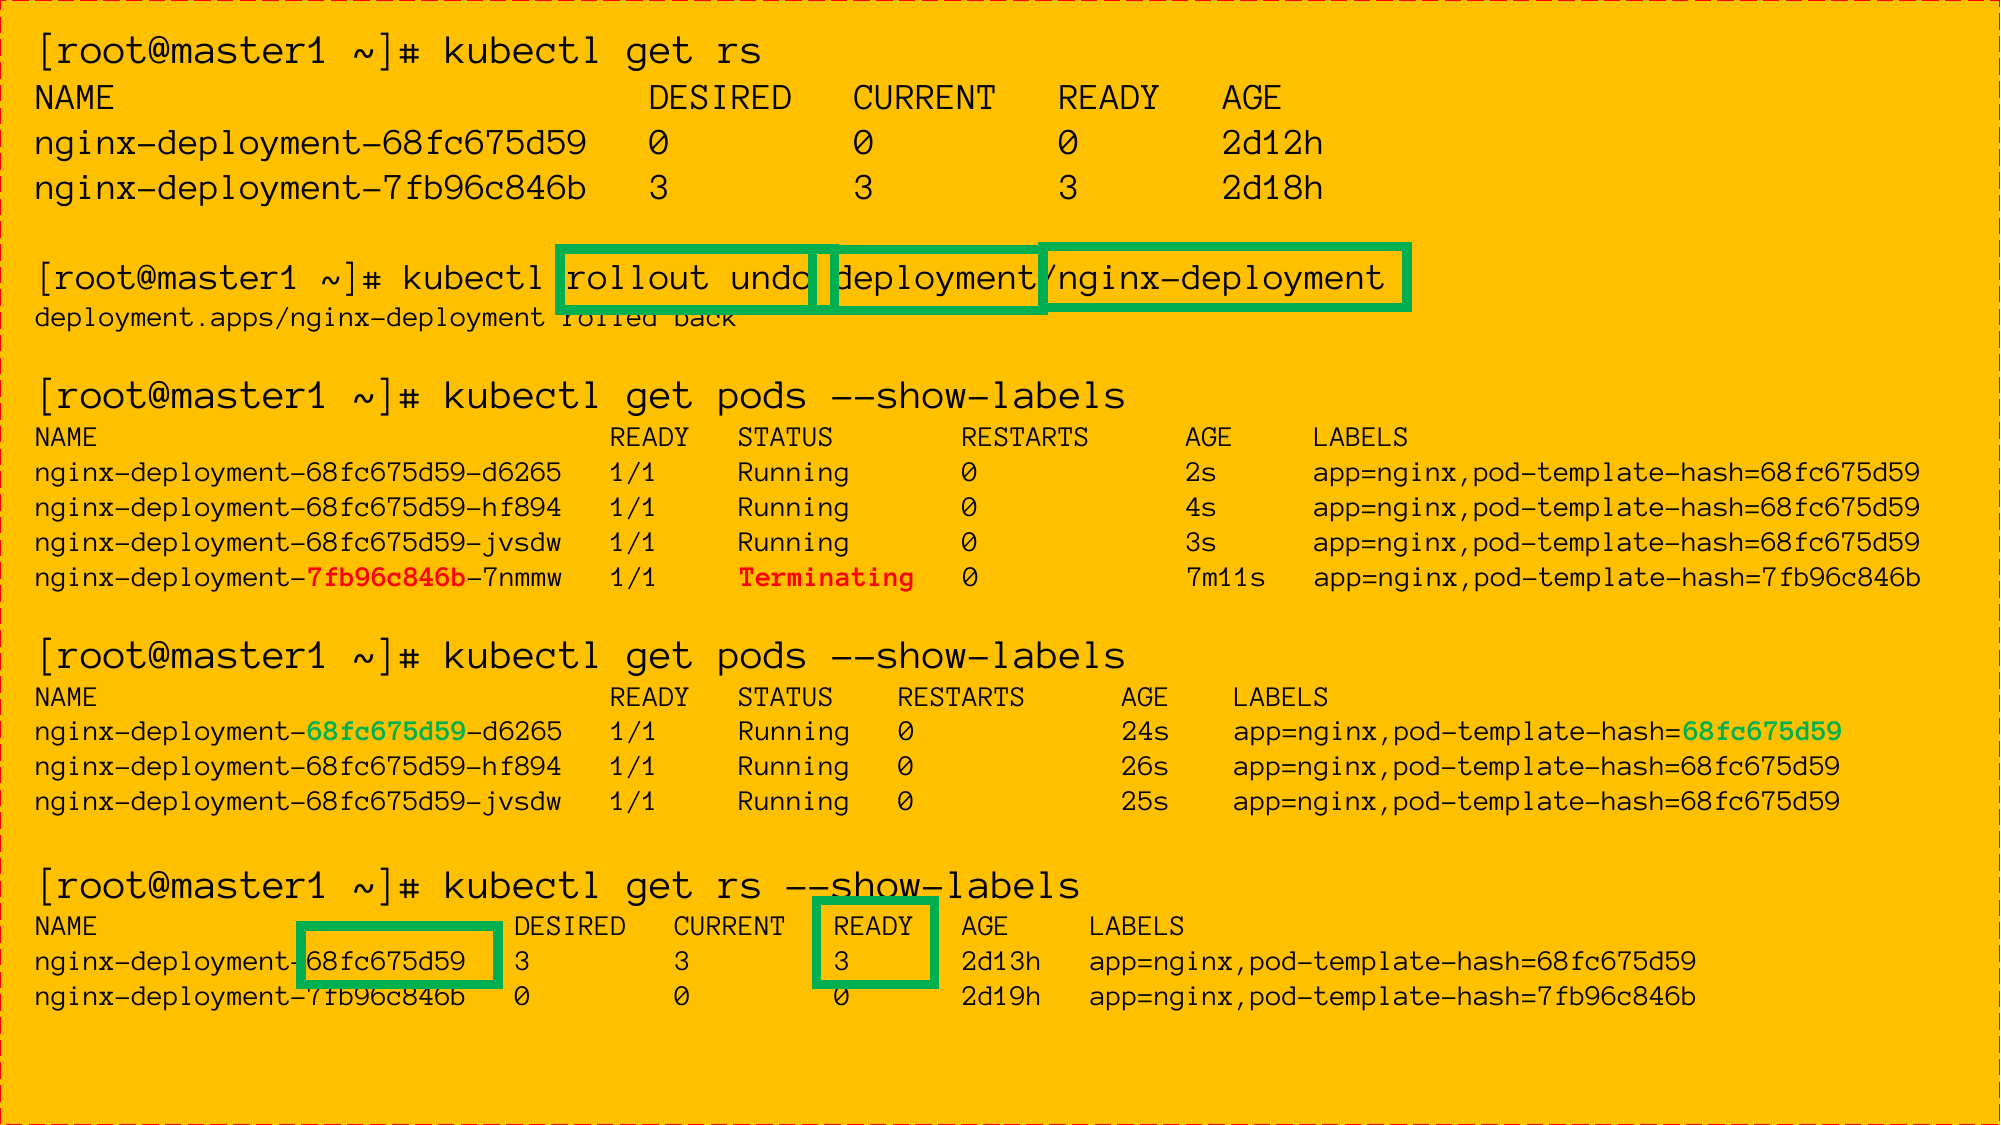

[root@master1 ~]# kubectl get rs
NAME                          DESIRED   CURRENT   READY   AGE
nginx-deployment-68fc675d59   0         0         0       2d12h
nginx-deployment-7fb96c846b   3         3         3       2d18h

[root@master1 ~]# kubectl rollout undo deployment/nginx-deployment
deployment.apps/nginx-deployment rolled back

[root@master1 ~]# kubectl get pods --show-labels
NAME                                READY   STATUS        RESTARTS      AGE     LABELS
nginx-deployment-68fc675d59-d6265   1/1     Running       0             2s      app=nginx,pod-template-hash=68fc675d59
nginx-deployment-68fc675d59-hf894   1/1     Running       0             4s      app=nginx,pod-template-hash=68fc675d59
nginx-deployment-68fc675d59-jvsdw   1/1     Running       0             3s      app=nginx,pod-template-hash=68fc675d59
nginx-deployment-7fb96c846b-7nmmw   1/1     Terminating   0             7m11s   app=nginx,pod-template-hash=7fb96c846b

[root@master1 ~]# kubectl get pods --show-labels
NAME                                READY   STATUS    RESTARTS      AGE    LABELS
nginx-deployment-68fc675d59-d6265   1/1     Running   0             24s    app=nginx,pod-template-hash=68fc675d59
nginx-deployment-68fc675d59-hf894   1/1     Running   0             26s    app=nginx,pod-template-hash=68fc675d59
nginx-deployment-68fc675d59-jvsdw   1/1     Running   0             25s    app=nginx,pod-template-hash=68fc675d59

[root@master1 ~]# kubectl get rs --show-labels
NAME                          DESIRED   CURRENT   READY   AGE     LABELS
nginx-deployment-68fc675d59   3         3         3       2d13h   app=nginx,pod-template-hash=68fc675d59
nginx-deployment-7fb96c846b   0         0         0       2d19h   app=nginx,pod-template-hash=7fb96c846b